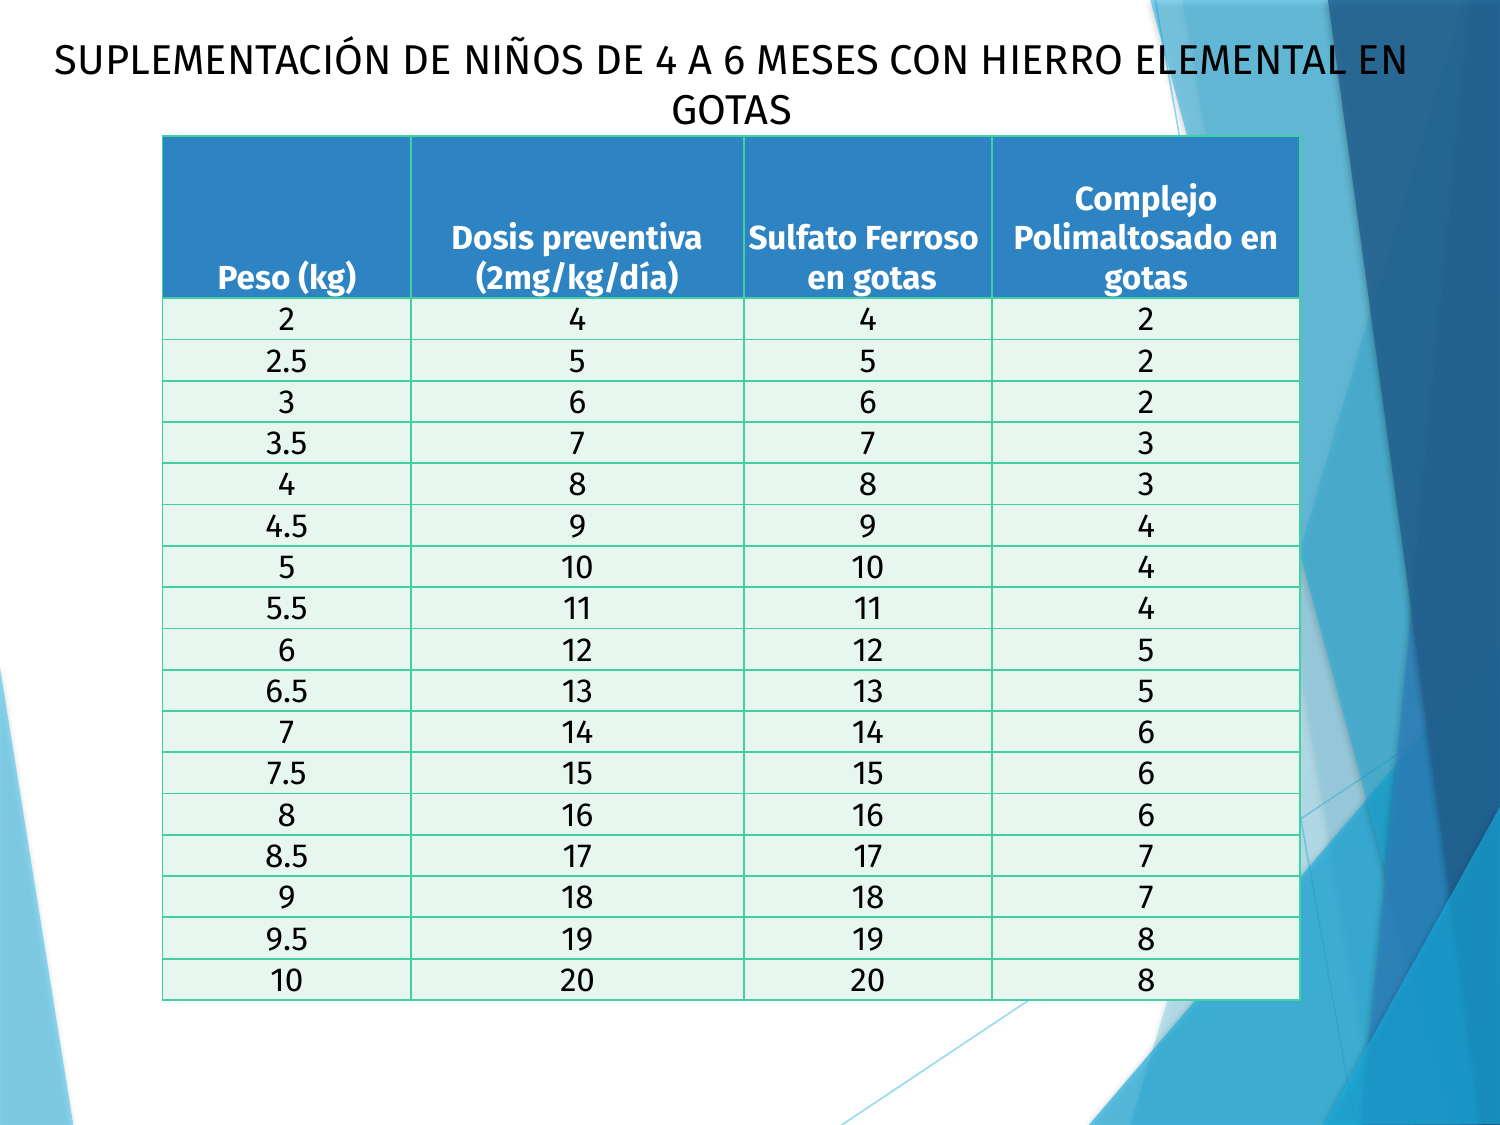

SUPLEMENTACIÓN DE NIÑOS DE 4 A 6 MESES CON HIERRO ELEMENTAL EN GOTAS

| Peso (kg) | Dosis preventiva (2mg/kg/día) | Sulfato Ferroso en gotas | Complejo Polimaltosado en gotas |
| --- | --- | --- | --- |
| 2 | 4 | 4 | 2 |
| 2.5 | 5 | 5 | 2 |
| 3 | 6 | 6 | 2 |
| 3.5 | 7 | 7 | 3 |
| 4 | 8 | 8 | 3 |
| 4.5 | 9 | 9 | 4 |
| 5 | 10 | 10 | 4 |
| 5.5 | 11 | 11 | 4 |
| 6 | 12 | 12 | 5 |
| 6.5 | 13 | 13 | 5 |
| 7 | 14 | 14 | 6 |
| 7.5 | 15 | 15 | 6 |
| 8 | 16 | 16 | 6 |
| 8.5 | 17 | 17 | 7 |
| 9 | 18 | 18 | 7 |
| 9.5 | 19 | 19 | 8 |
| 10 | 20 | 20 | 8 |